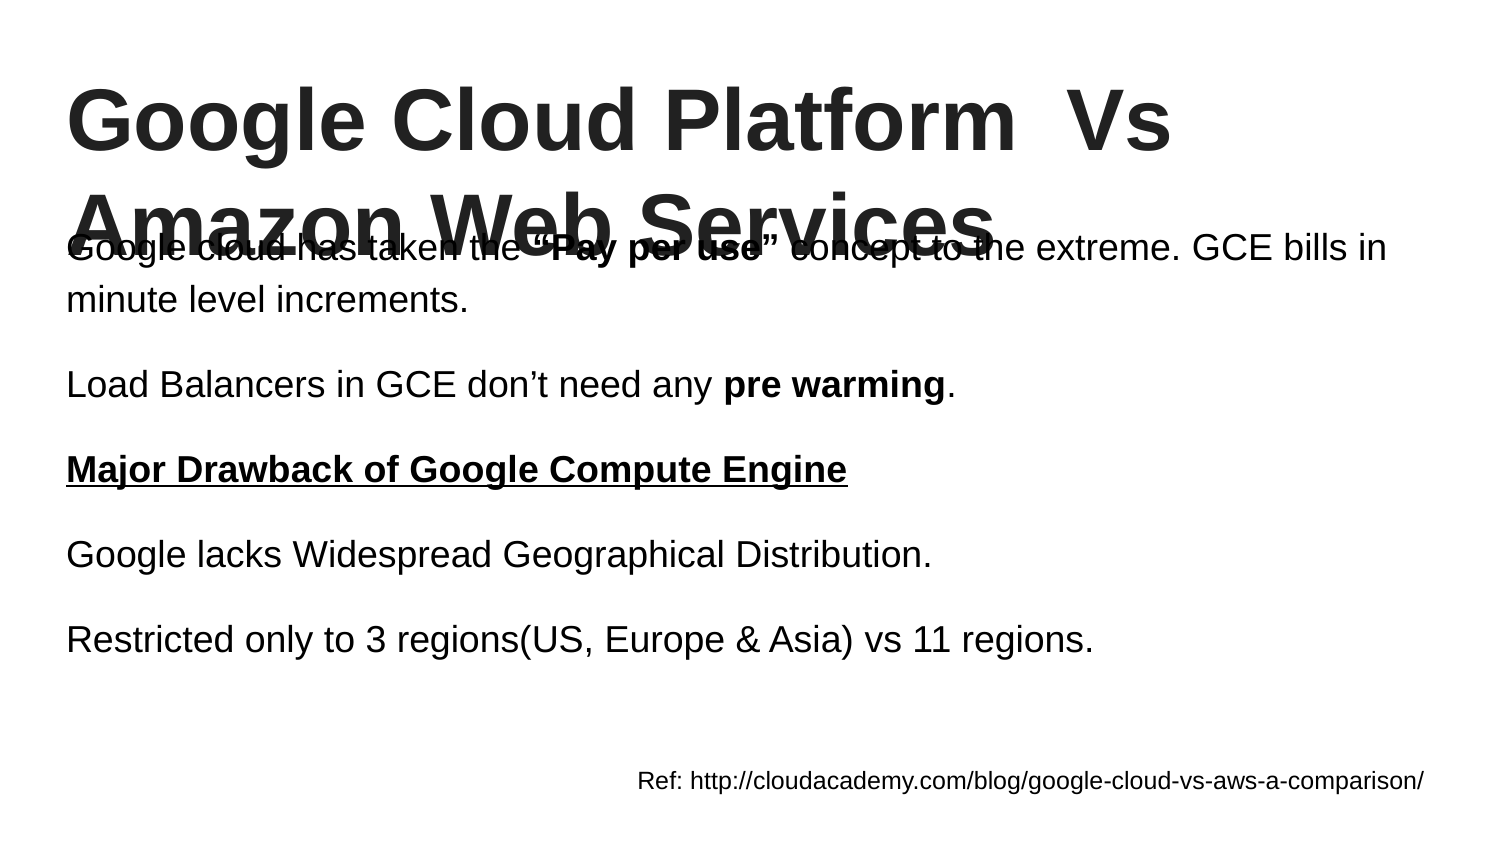

# Google Cloud Platform  Vs Amazon Web Services
Google cloud has taken the “Pay per use” concept to the extreme. GCE bills in minute level increments.
Load Balancers in GCE don’t need any pre warming.
Major Drawback of Google Compute Engine
Google lacks Widespread Geographical Distribution.
Restricted only to 3 regions(US, Europe & Asia) vs 11 regions.
Ref: http://cloudacademy.com/blog/google-cloud-vs-aws-a-comparison/